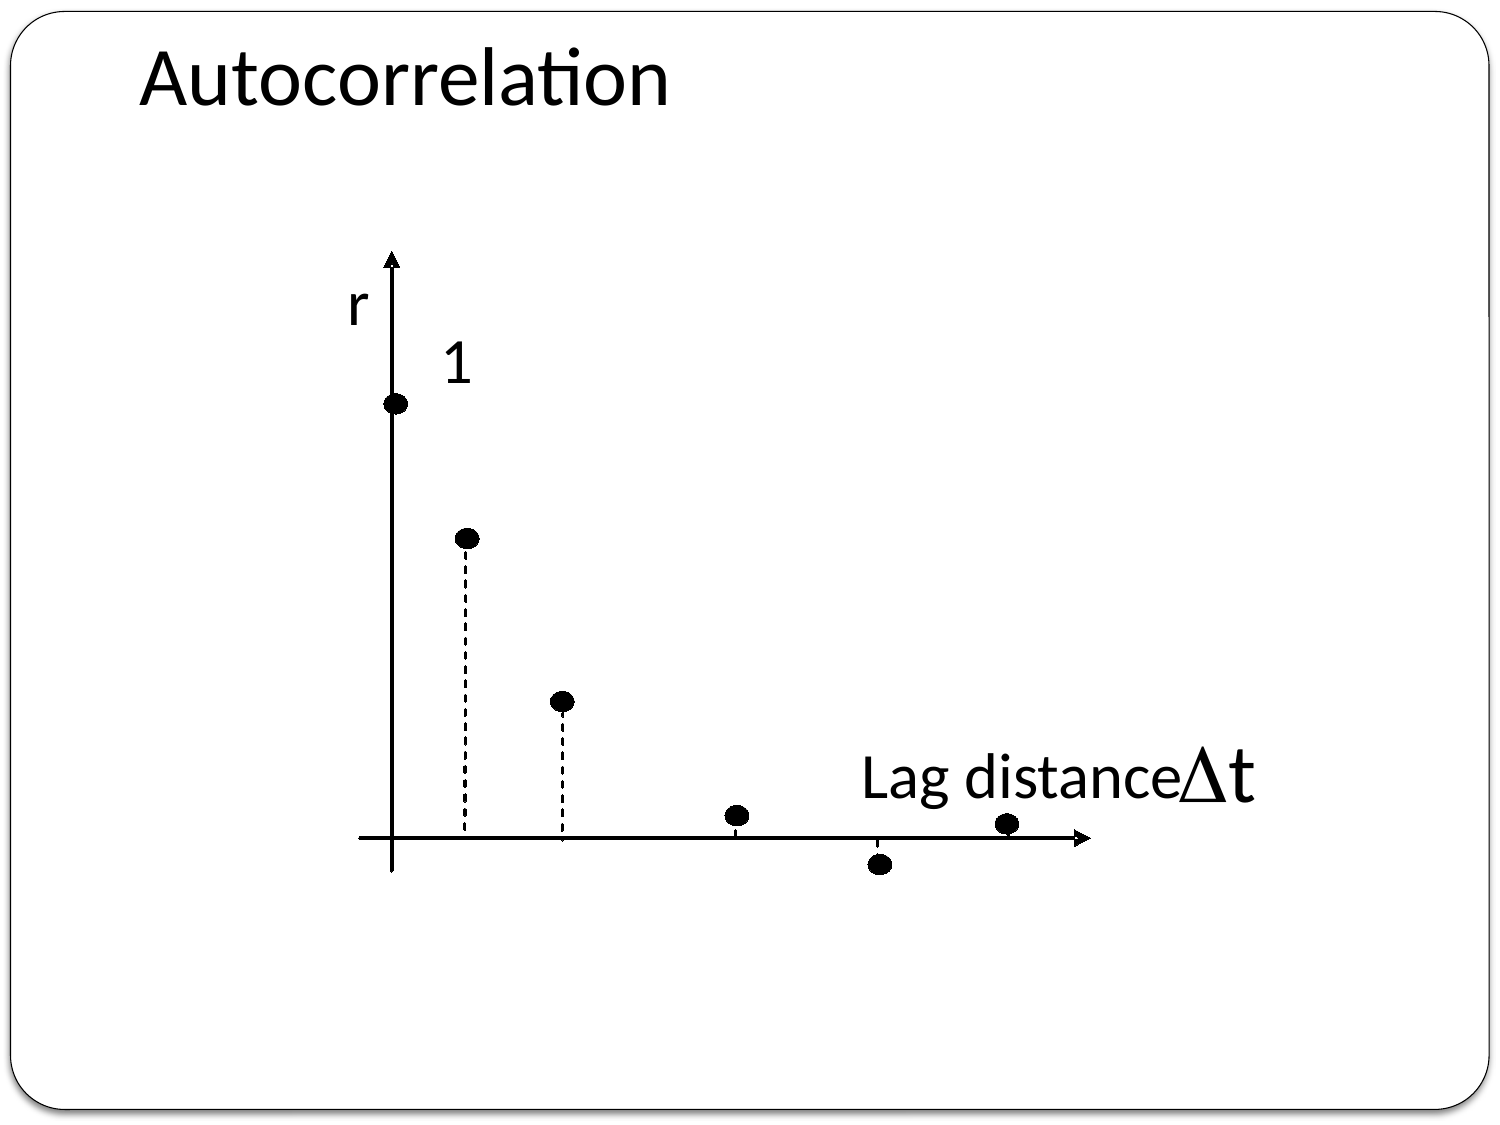

# Autocorrelation

r

1

Lag distance

Δt